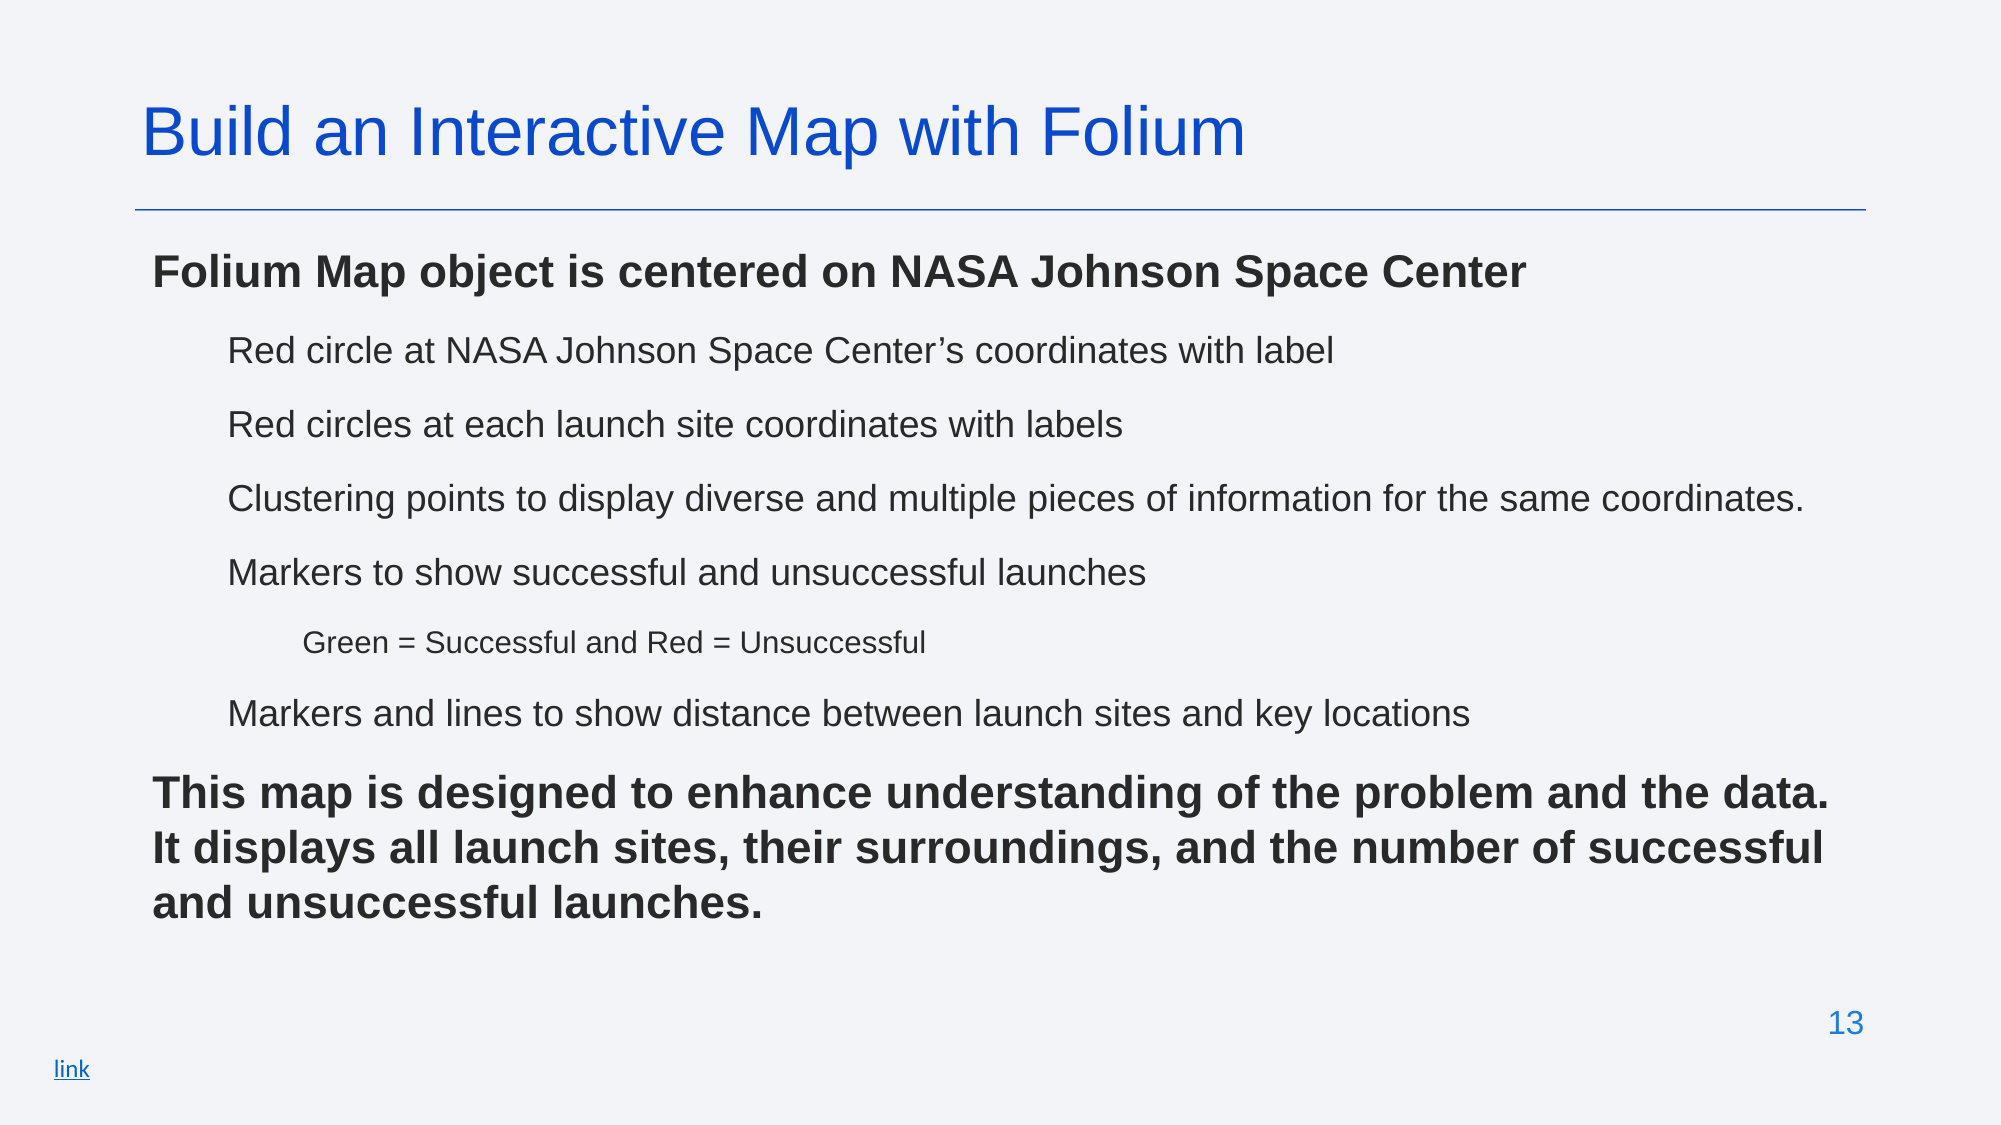

Build an Interactive Map with Folium
Folium Map object is centered on NASA Johnson Space Center
Red circle at NASA Johnson Space Center’s coordinates with label
Red circles at each launch site coordinates with labels
Clustering points to display diverse and multiple pieces of information for the same coordinates.
Markers to show successful and unsuccessful launches
Green = Successful and Red = Unsuccessful
Markers and lines to show distance between launch sites and key locations
This map is designed to enhance understanding of the problem and the data. It displays all launch sites, their surroundings, and the number of successful and unsuccessful launches.
13
link